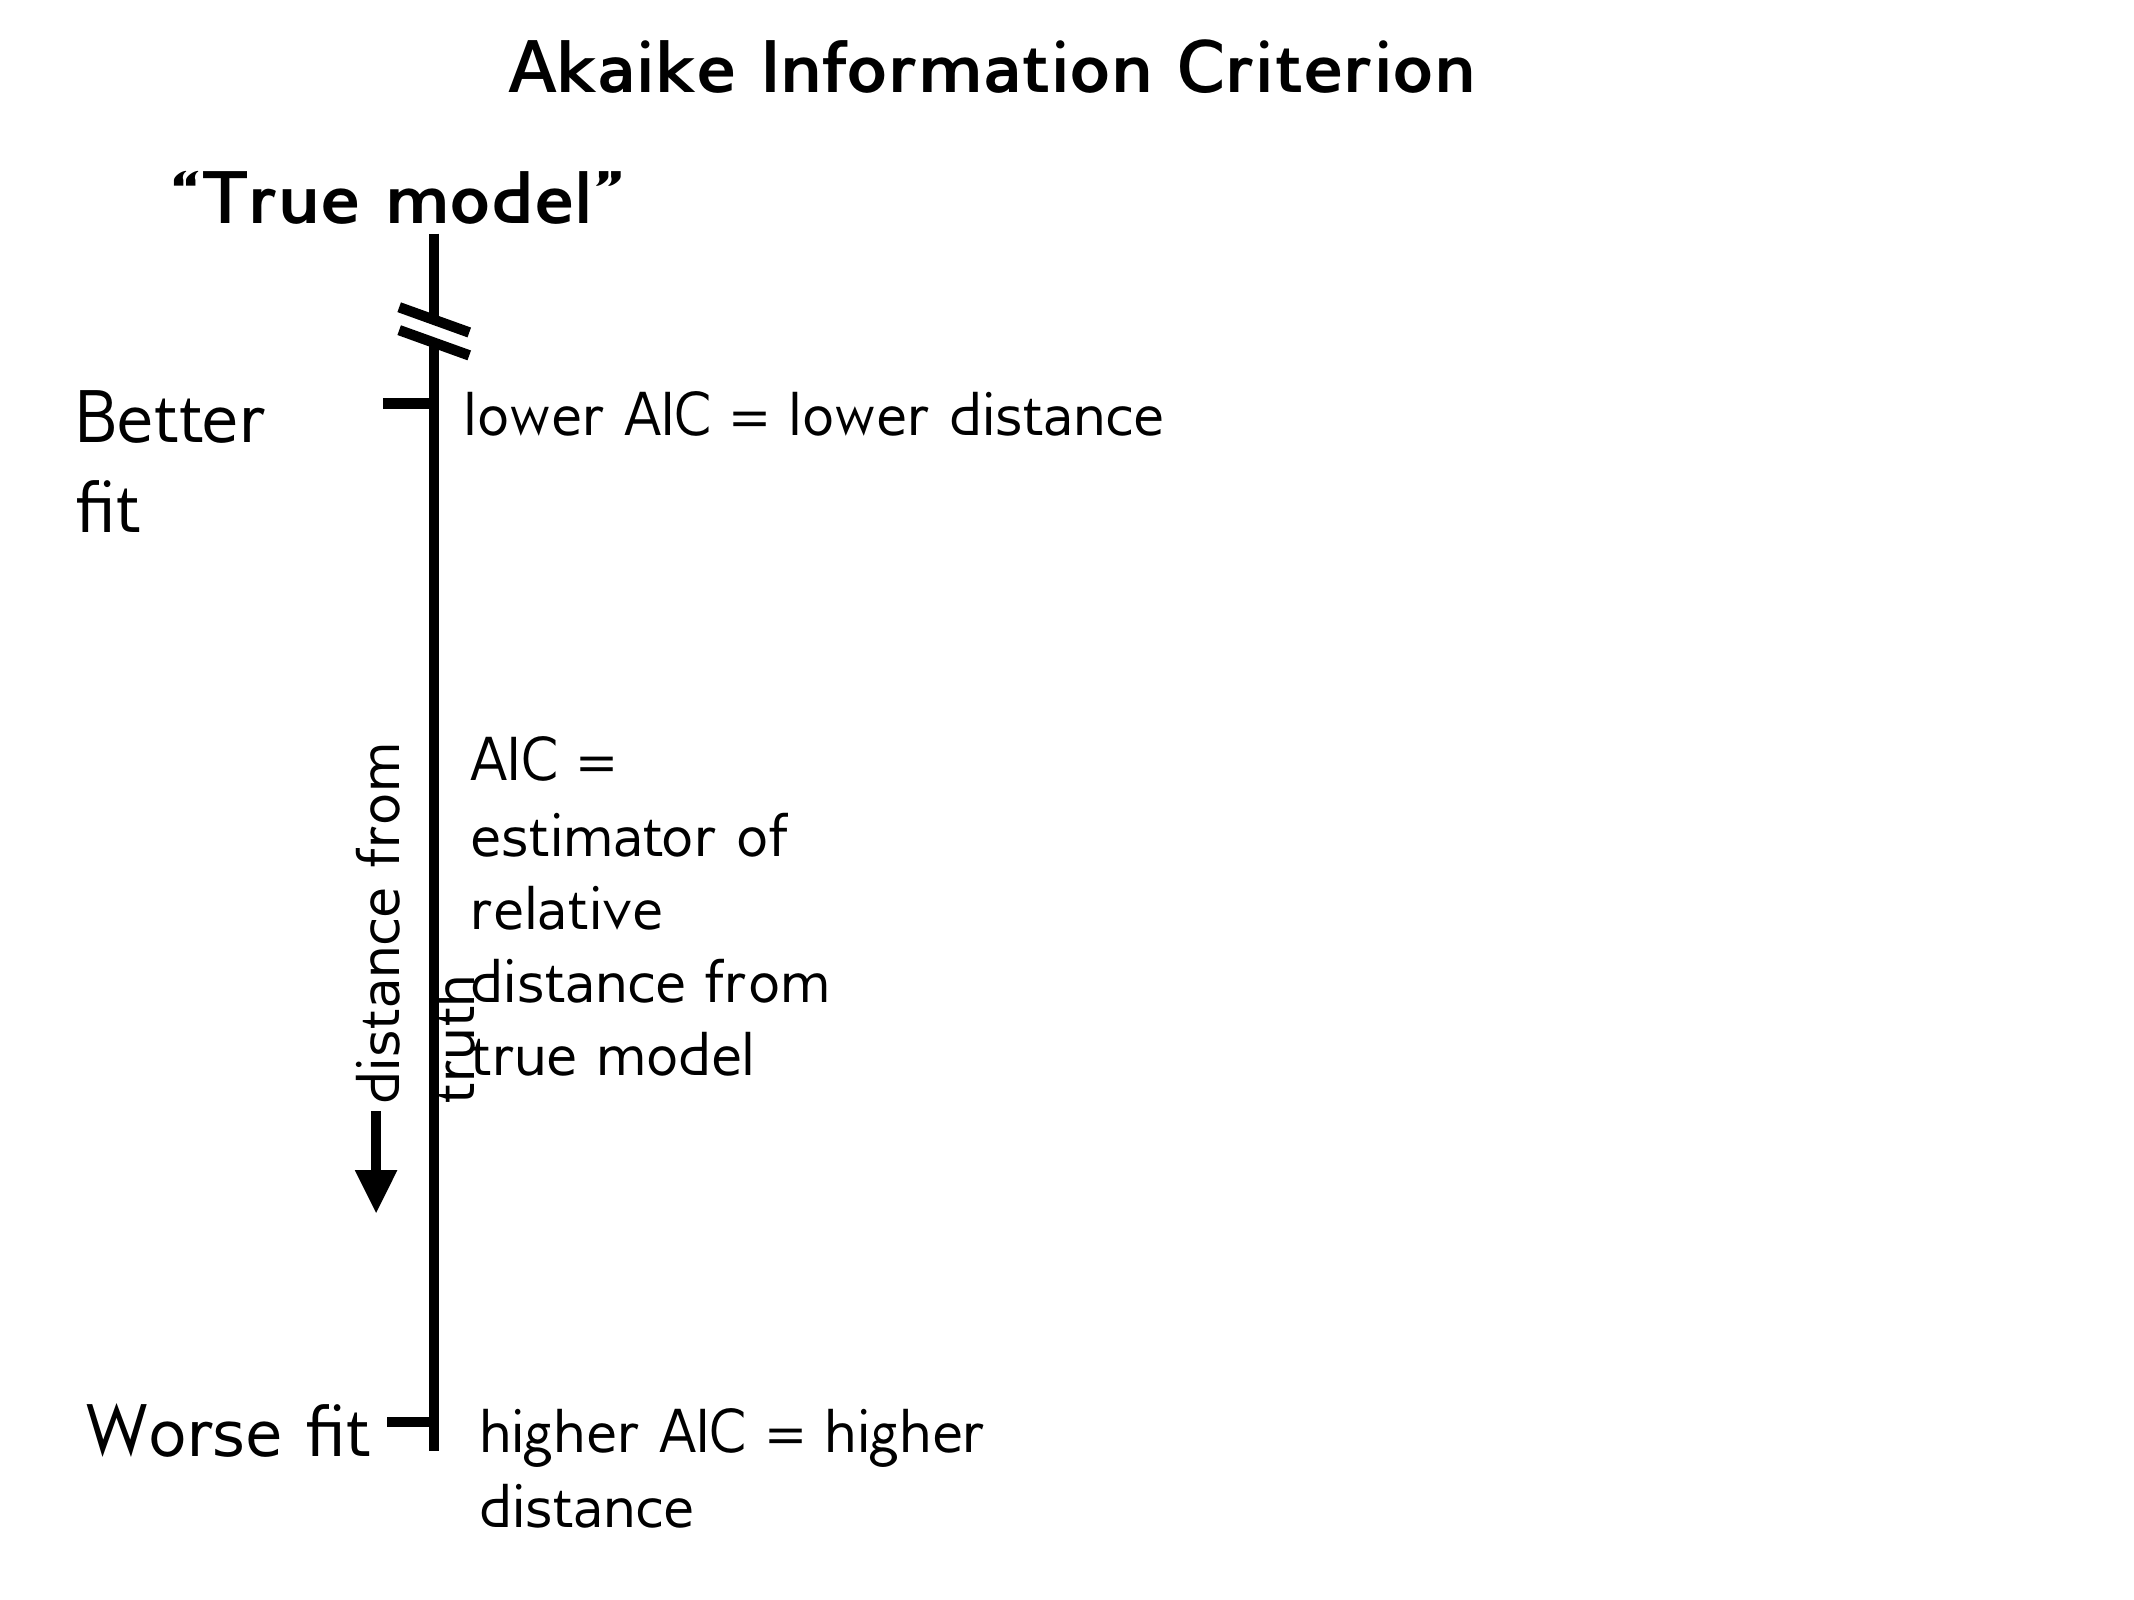

# Akaike Information Criterion
“True model”

Better fit
lower AIC = lower distance

distance from truth
AIC =
estimator of relative distance from true model

Worse fit
higher AIC = higher distance